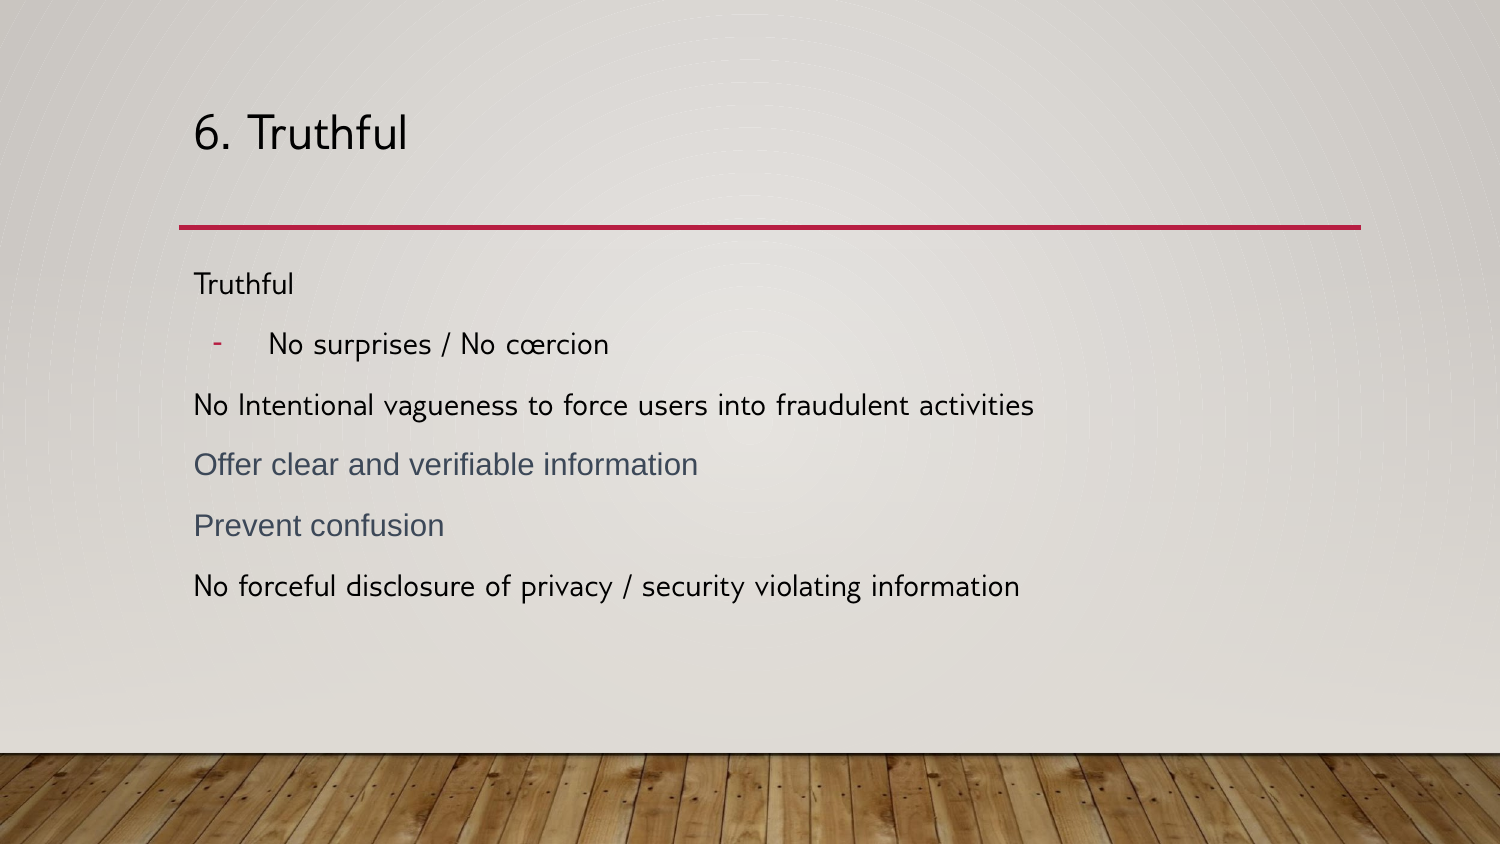

# 6. Truthful
Truthful
No surprises / No coercion
No Intentional vagueness to force users into fraudulent activities
Offer clear and verifiable information
Prevent confusion
No forceful disclosure of privacy / security violating information